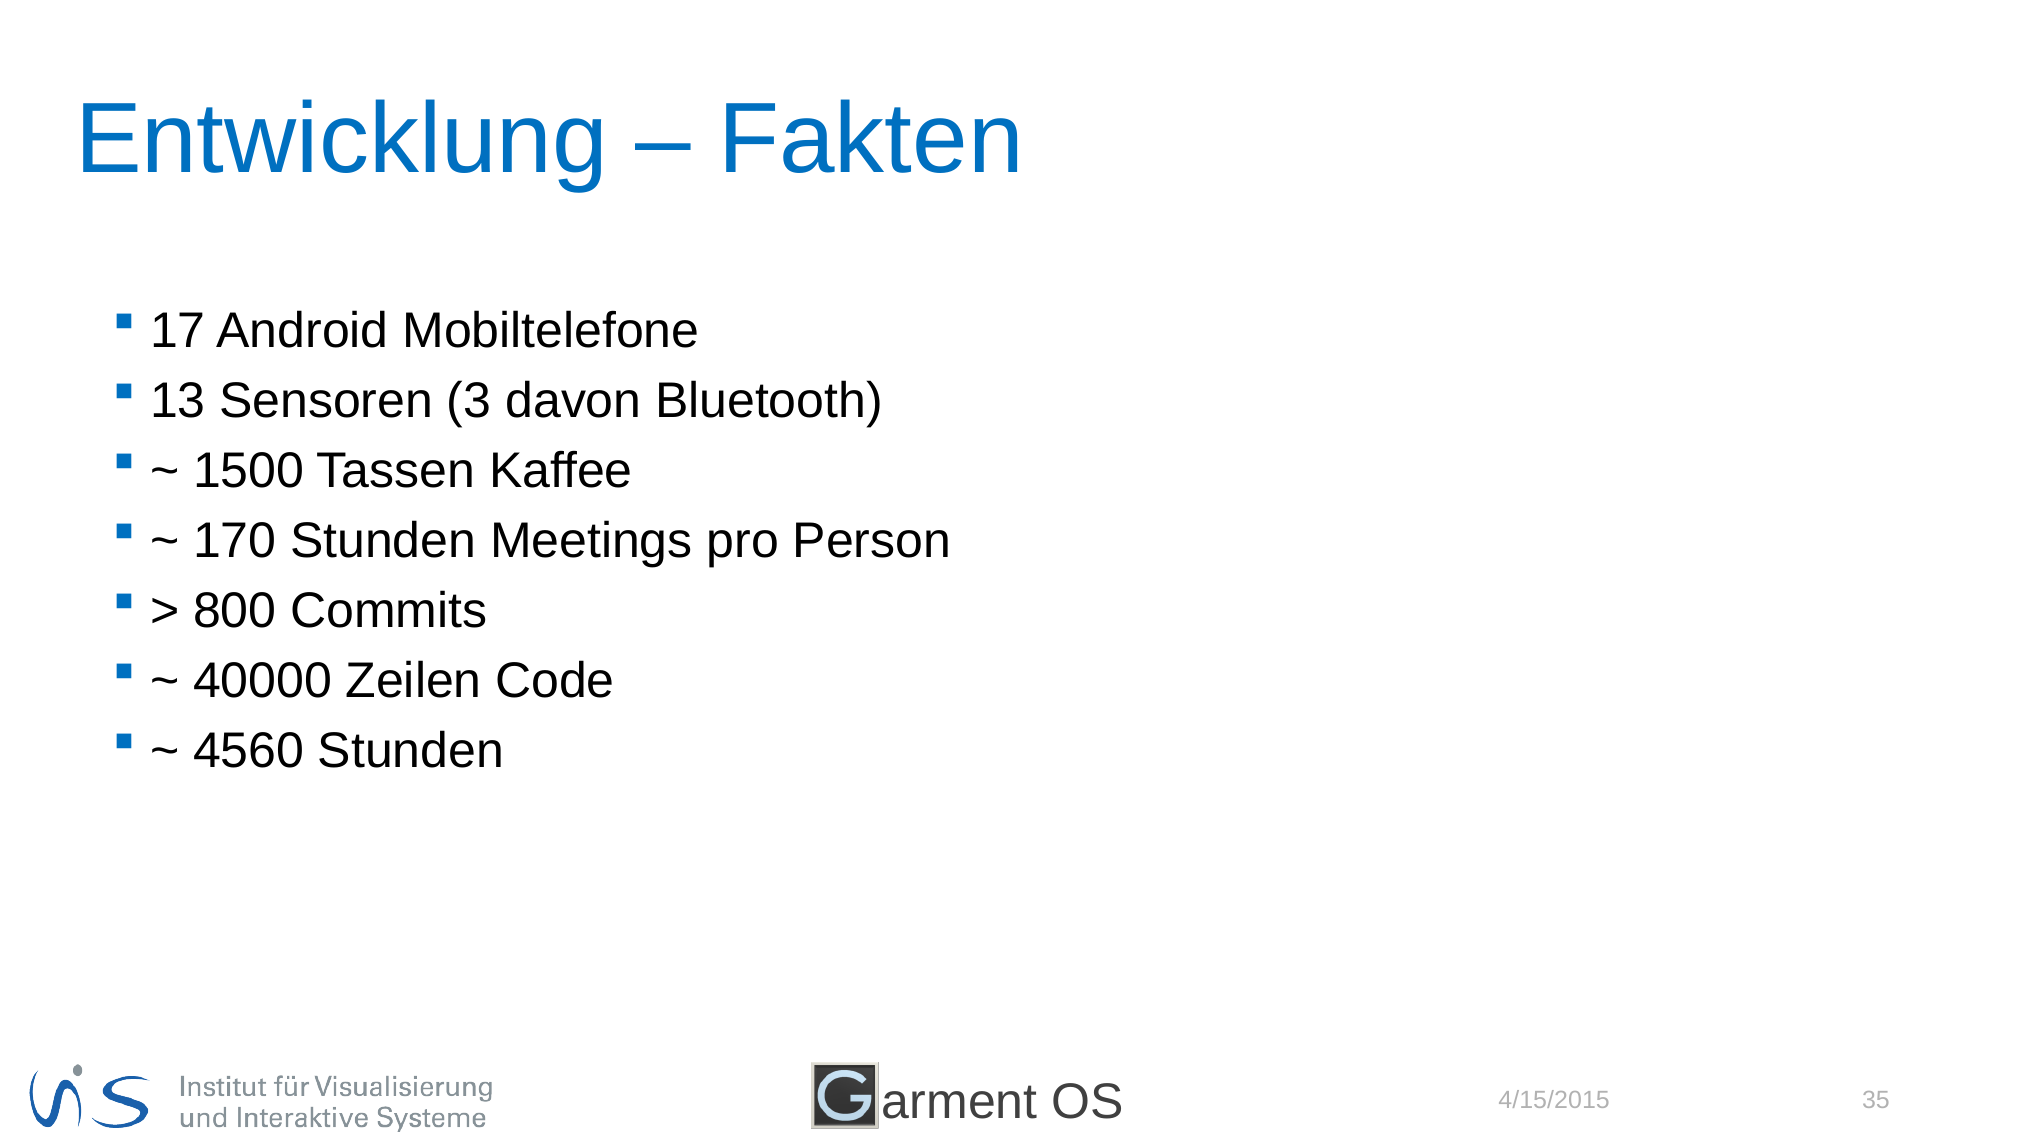

# Entwicklung – Fakten
17 Android Mobiltelefone
13 Sensoren (3 davon Bluetooth)
~ 1500 Tassen Kaffee
~ 170 Stunden Meetings pro Person
> 800 Commits
~ 40000 Zeilen Code
~ 4560 Stunden
4/15/2015
35